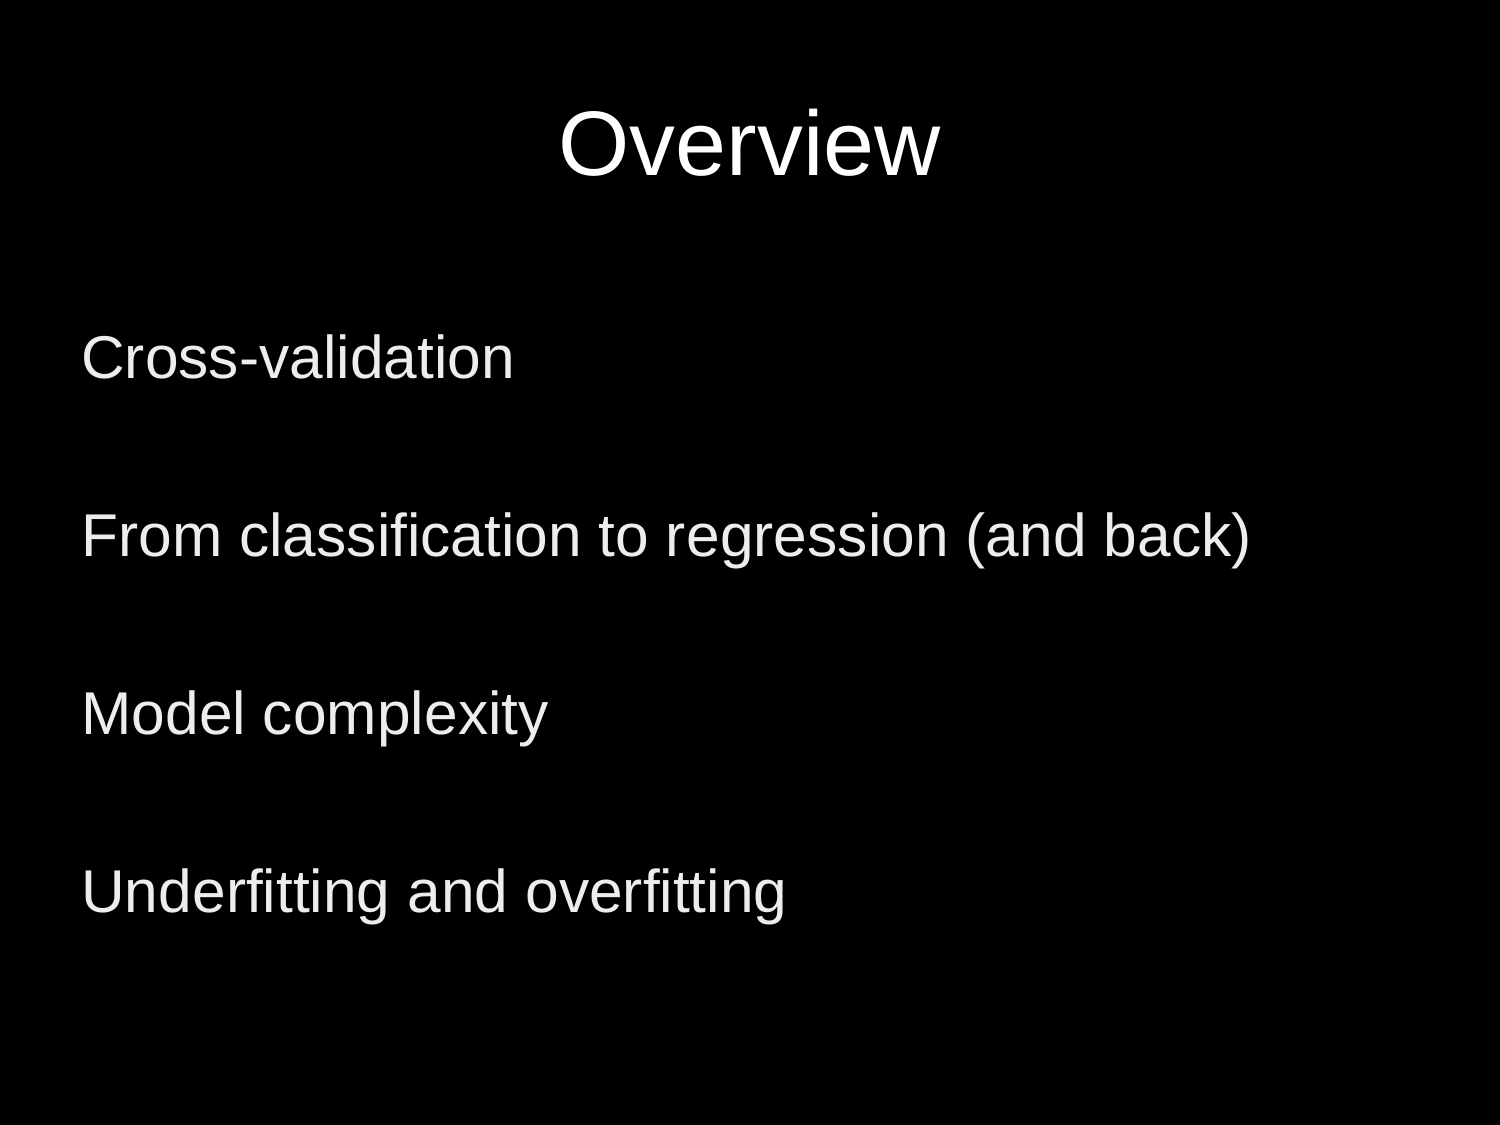

# Overview

Cross-validation

From classification to regression (and back)

Model complexity

Underfitting and overfitting

Cross-validation
2